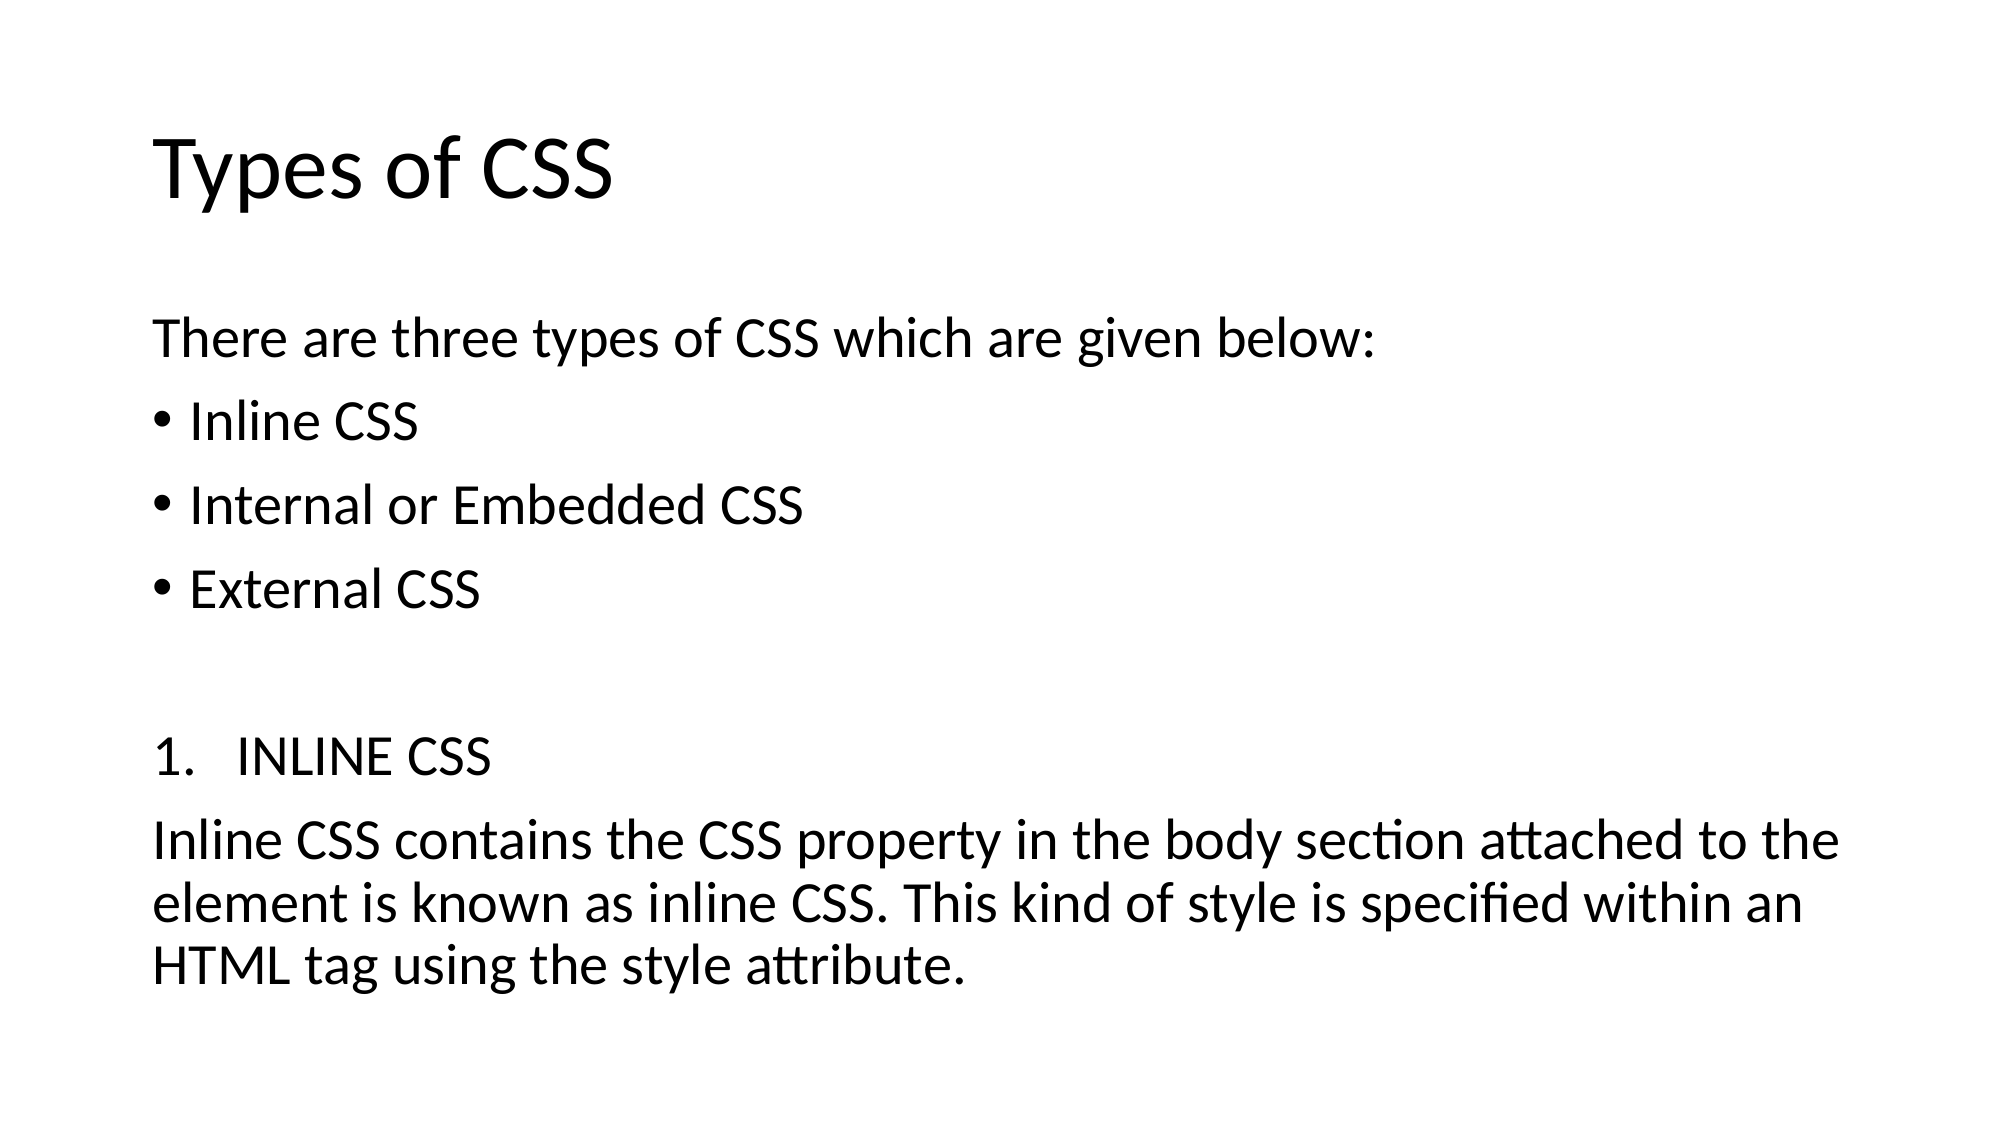

# Types of CSS
There are three types of CSS which are given below:
Inline CSS
Internal or Embedded CSS
External CSS

INLINE CSS
Inline CSS contains the CSS property in the body section attached to the element is known as inline CSS. This kind of style is specified within an HTML tag using the style attribute.